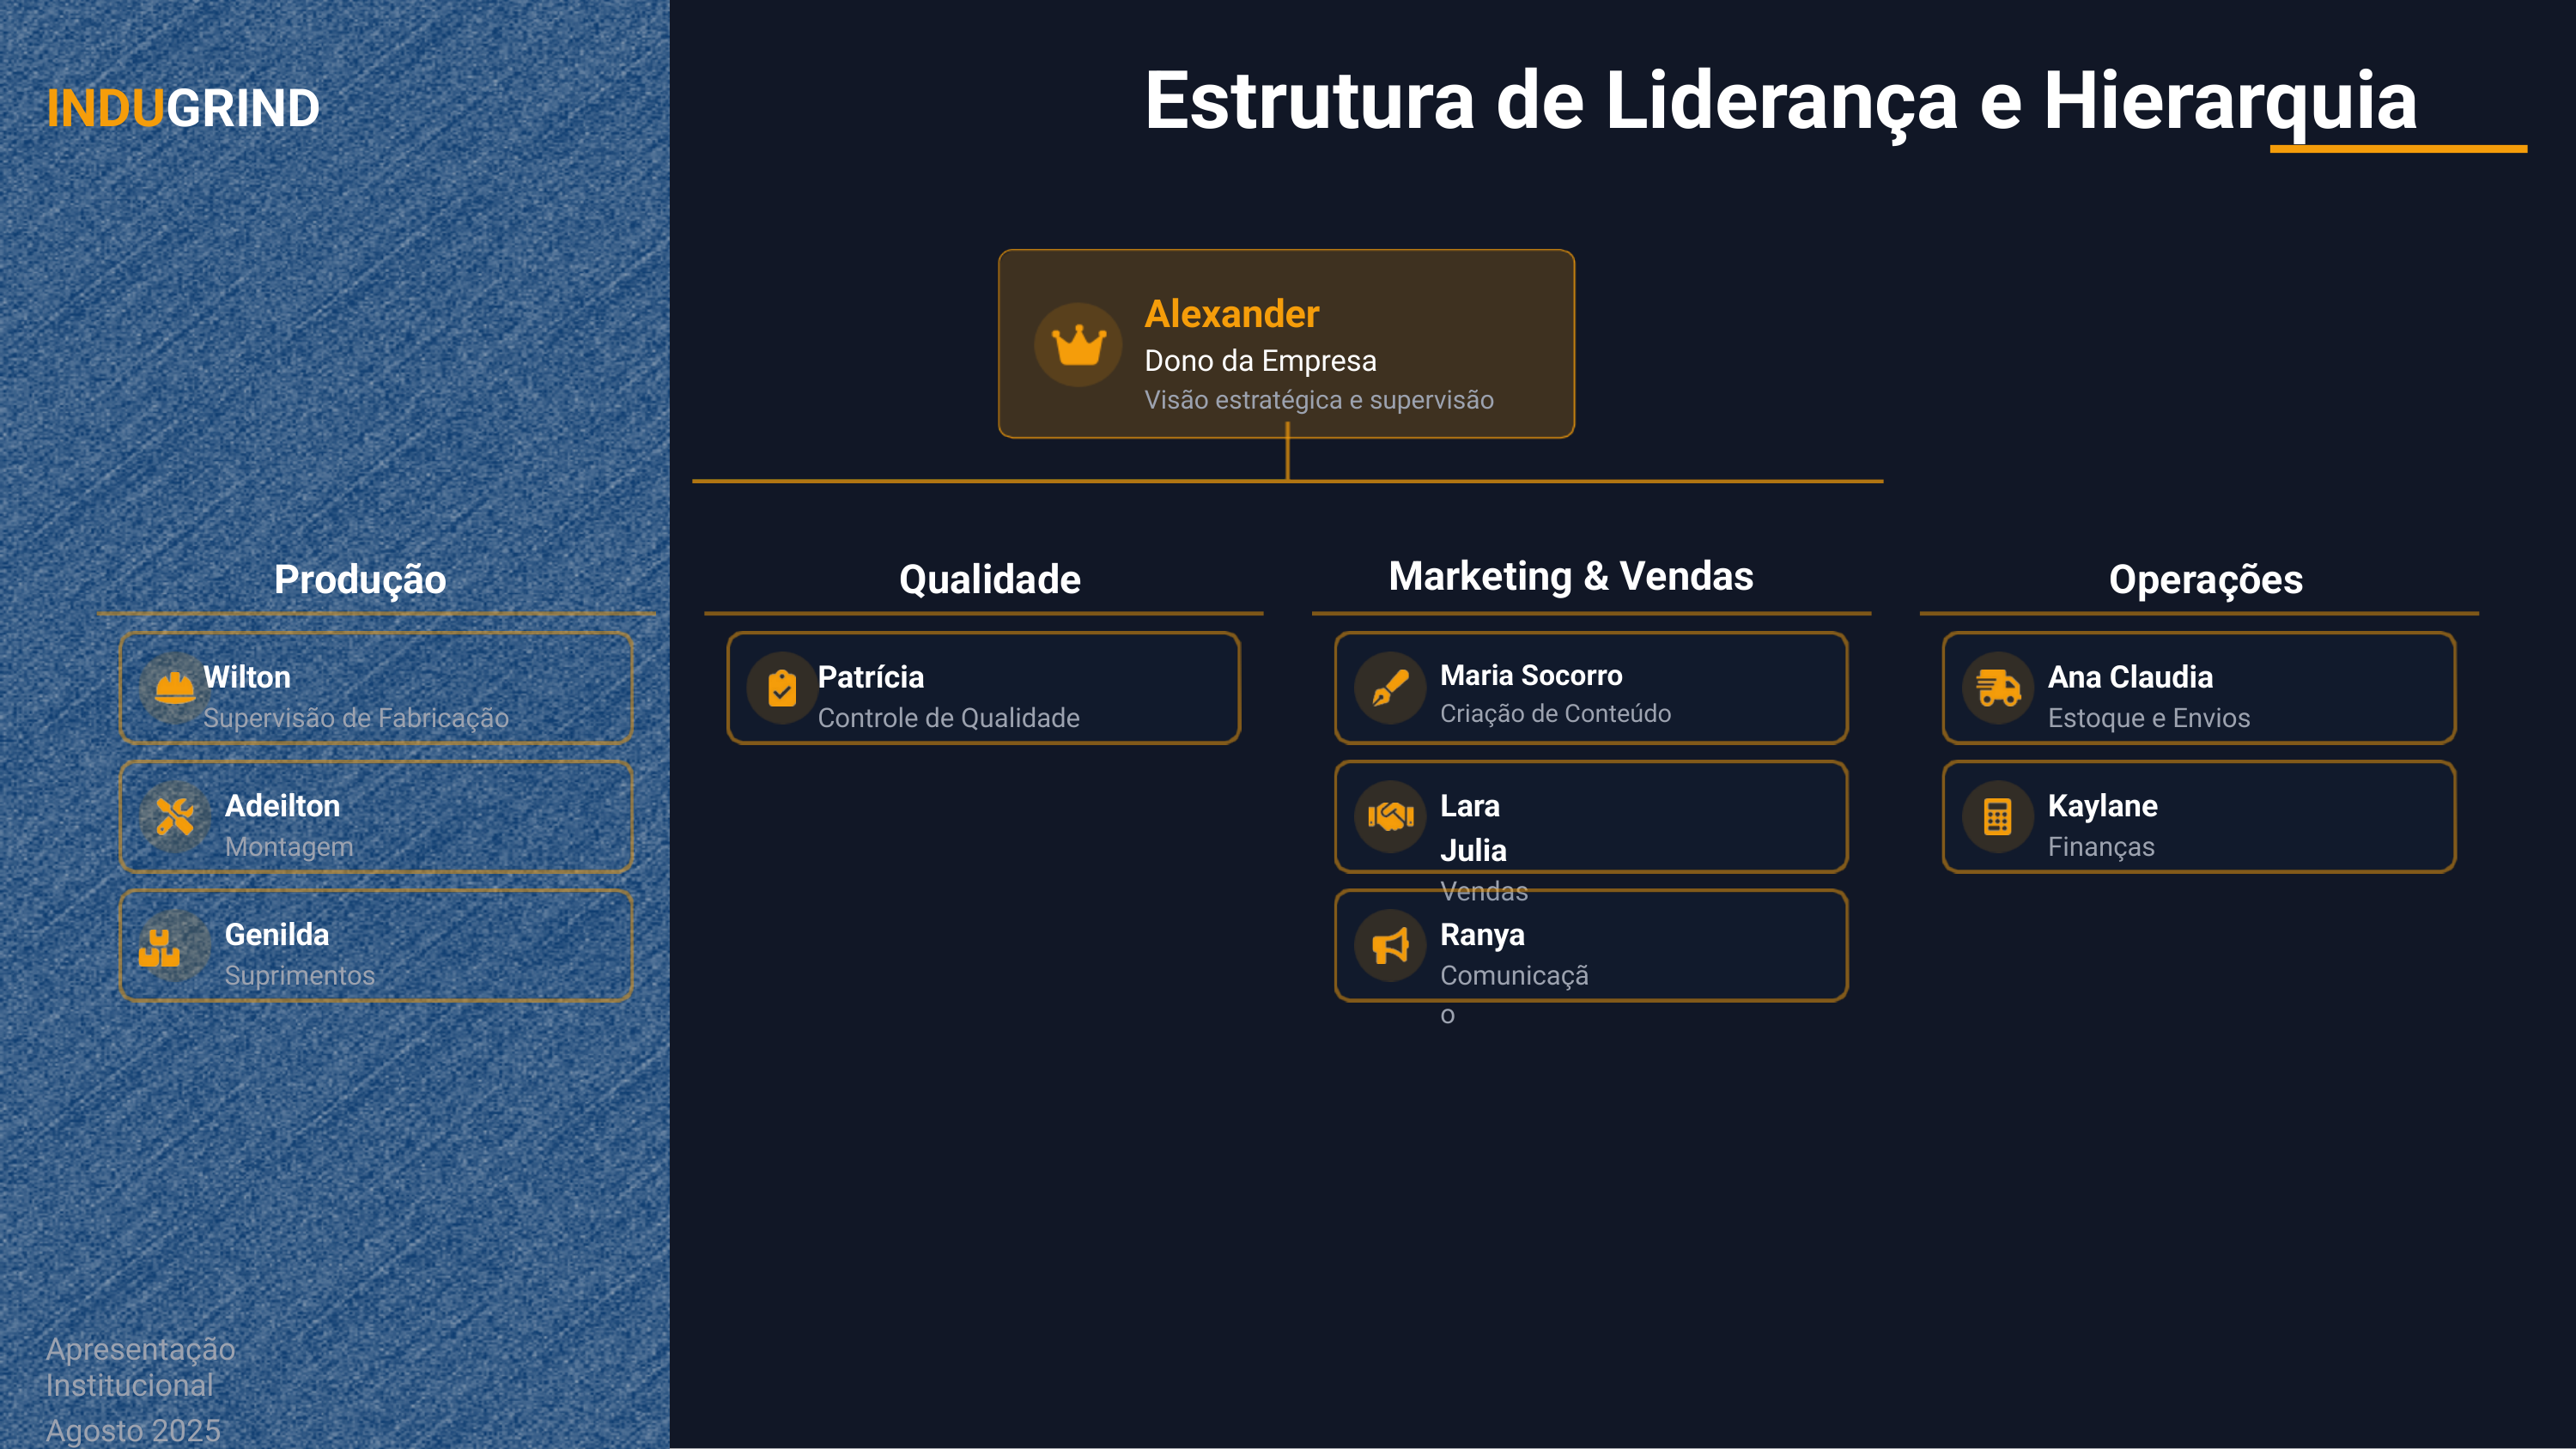

Estrutura de Liderança e Hierarquia
INDUGRIND

Alexander
Dono da Empresa
Visão estratégica e supervisão
Marketing & Vendas
Produção
Qualidade
Operações

Wilton
Supervisão de Fabricação
Patrícia
Controle de Qualidade
Maria Socorro
Criação de Conteúdo
Ana Claudia
Estoque e Envios

Adeilton
Montagem
Kaylane
Finanças
Lara Julia
Vendas

Ranya
Comunicação
Genilda
Suprimentos

Apresentação Institucional
Agosto 2025